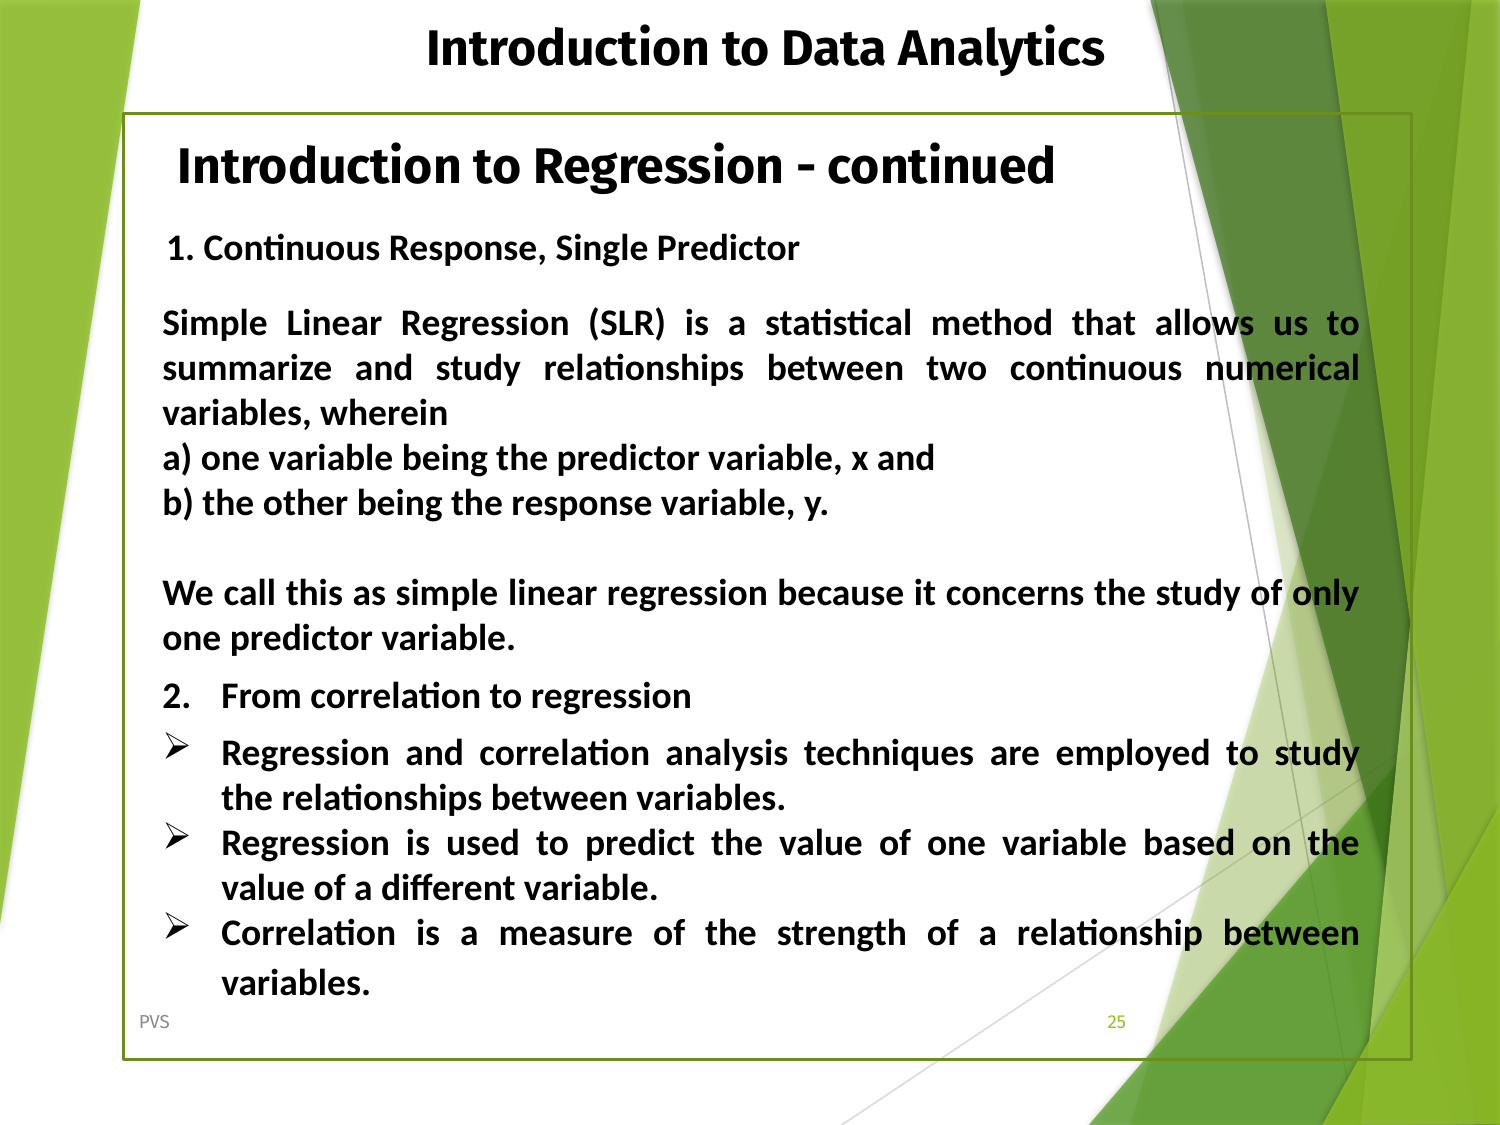

Introduction to Regression - continued
1. Continuous Response, Single Predictor
Simple Linear Regression (SLR) is a statistical method that allows us to summarize and study relationships between two continuous numerical variables, wherein
a) one variable being the predictor variable, x and
b) the other being the response variable, y.

We call this as simple linear regression because it concerns the study of only one predictor variable.
From correlation to regression
Regression and correlation analysis techniques are employed to study the relationships between variables.
Regression is used to predict the value of one variable based on the value of a different variable.
Correlation is a measure of the strength of a relationship between variables.

PVS
25